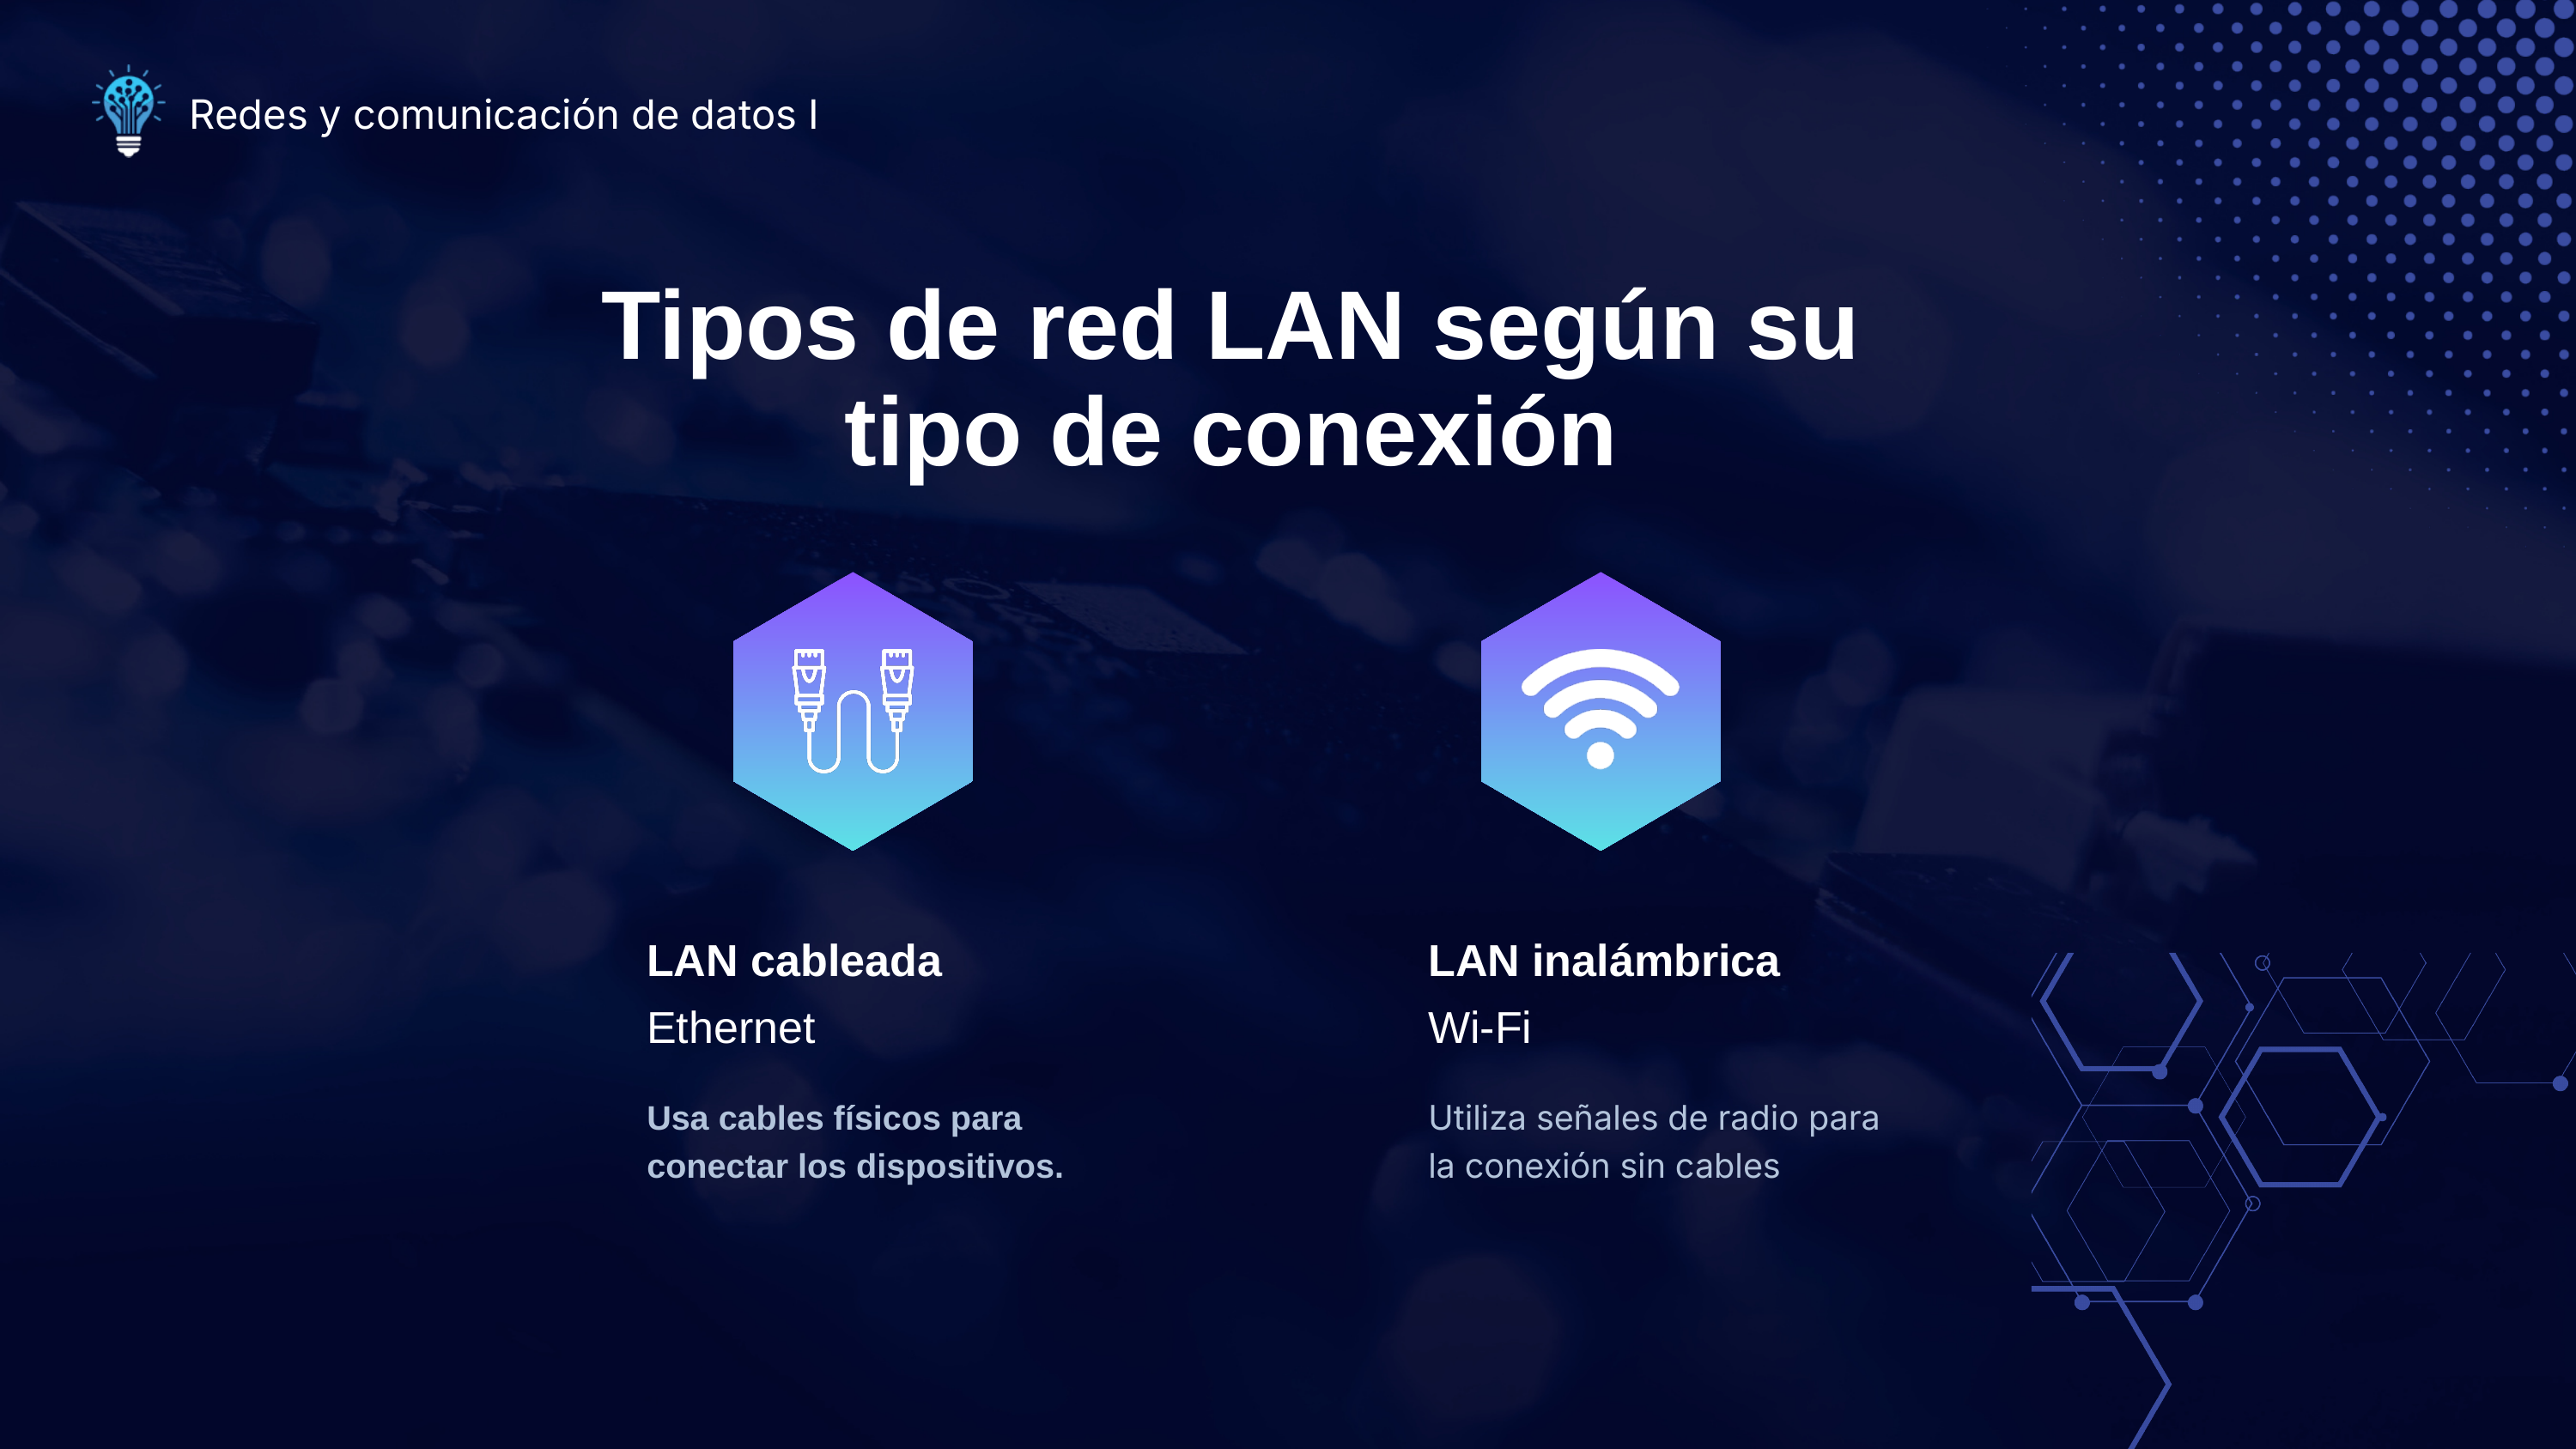

Redes y comunicación de datos I
Tipos de red LAN según su tipo de conexión

LAN cableada
LAN inalámbrica

Ethernet
Wi-Fi
Usa cables físicos para conectar los dispositivos.
Utiliza señales de radio para la conexión sin cables